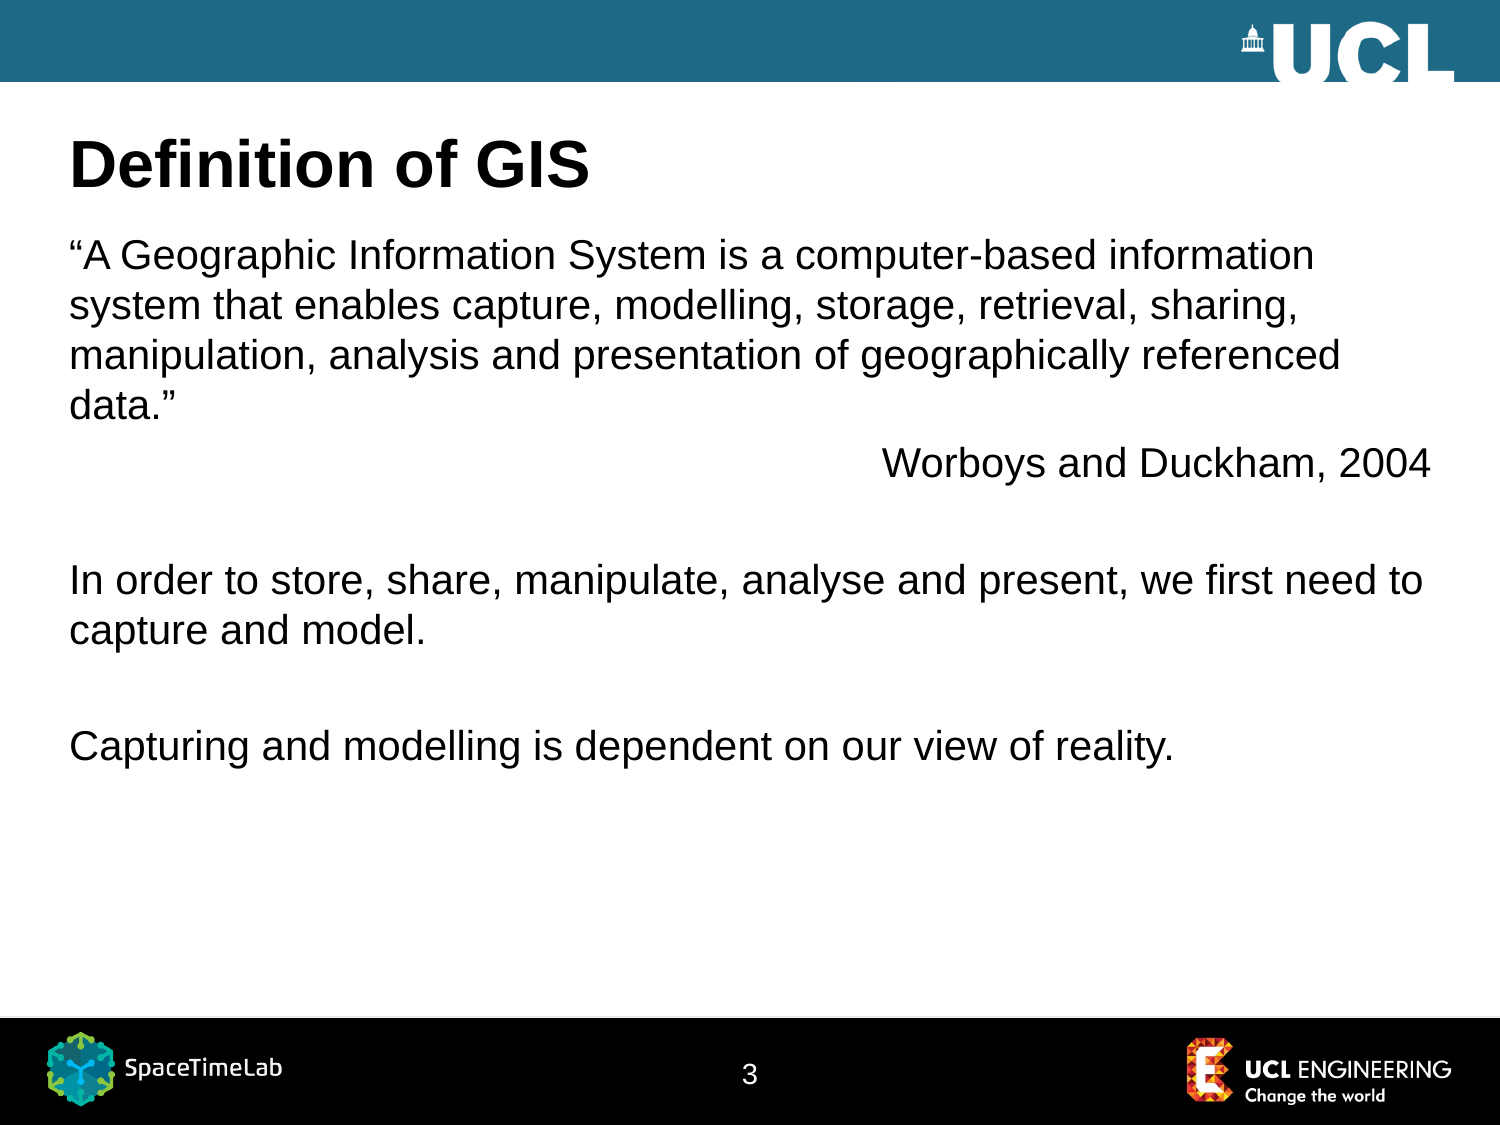

# Definition of GIS
“A Geographic Information System is a computer-based information system that enables capture, modelling, storage, retrieval, sharing, manipulation, analysis and presentation of geographically referenced data.”
Worboys and Duckham, 2004

In order to store, share, manipulate, analyse and present, we first need to capture and model.

Capturing and modelling is dependent on our view of reality.
3